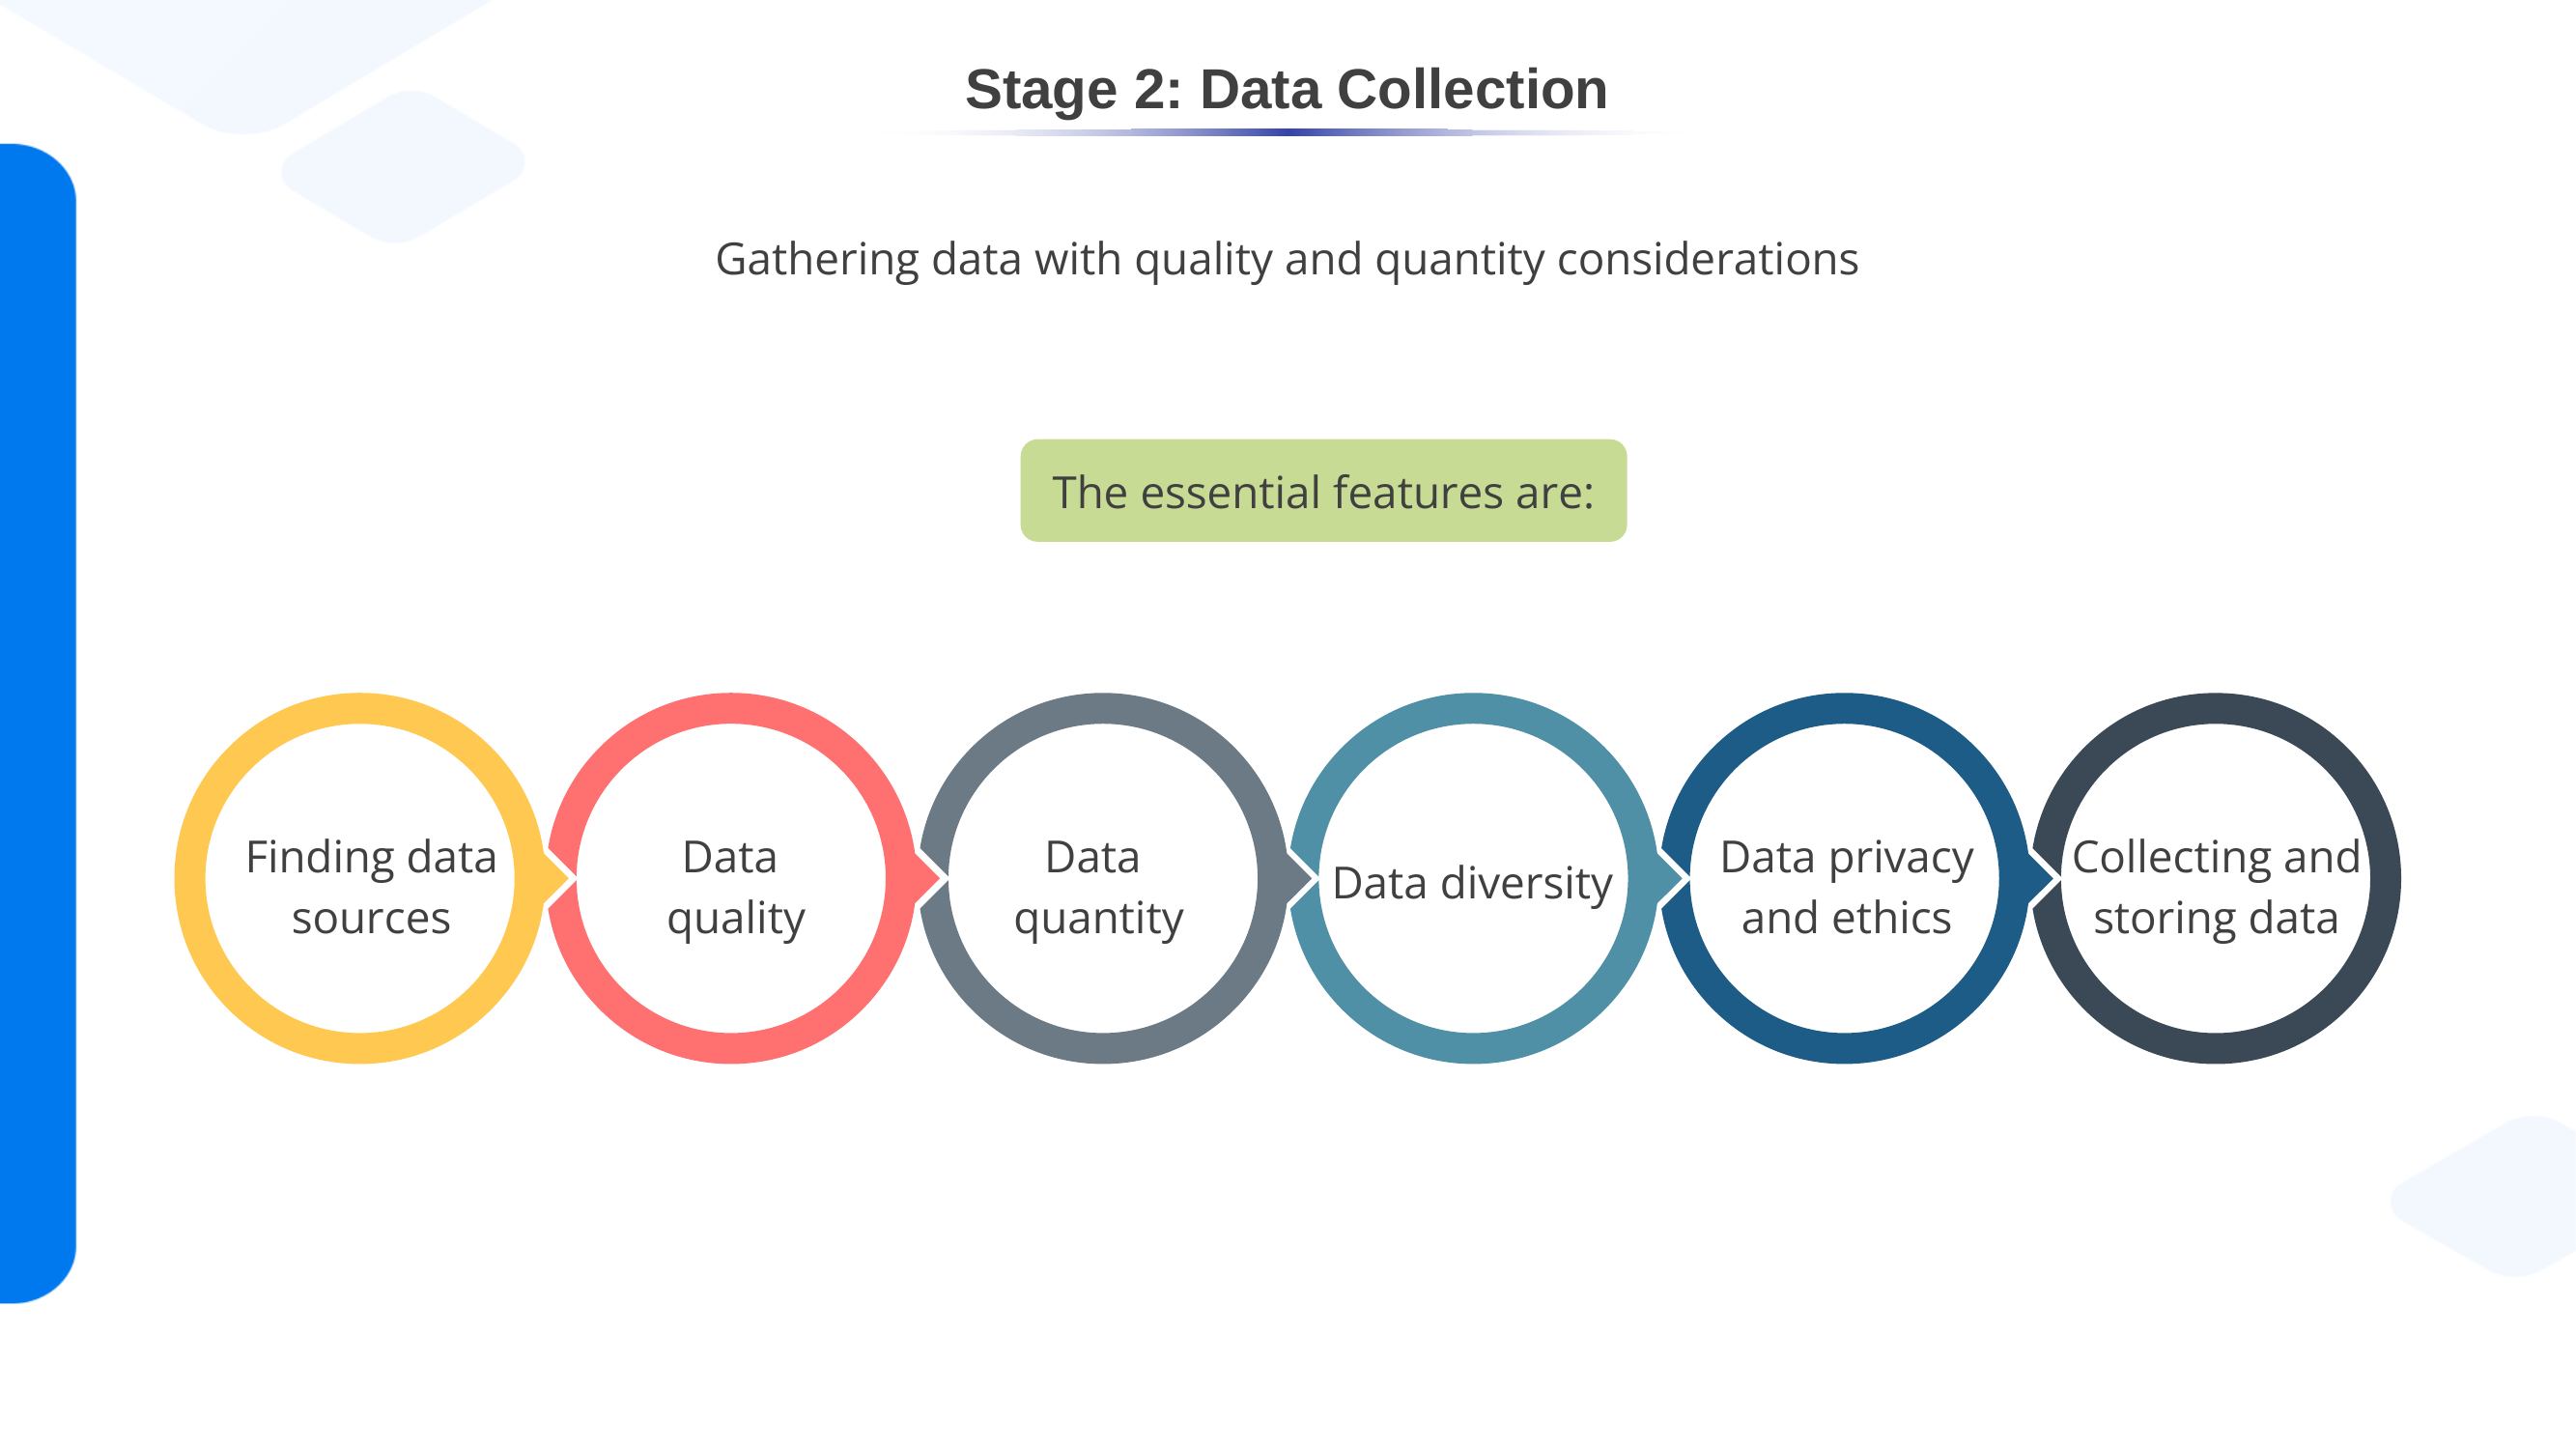

# Stage 2: Data Collection

Gathering data with quality and quantity considerations

The essential features are:

Finding data sources

Data
 quality

Data
quantity

Data diversity

Data privacy and ethics

Collecting and storing data